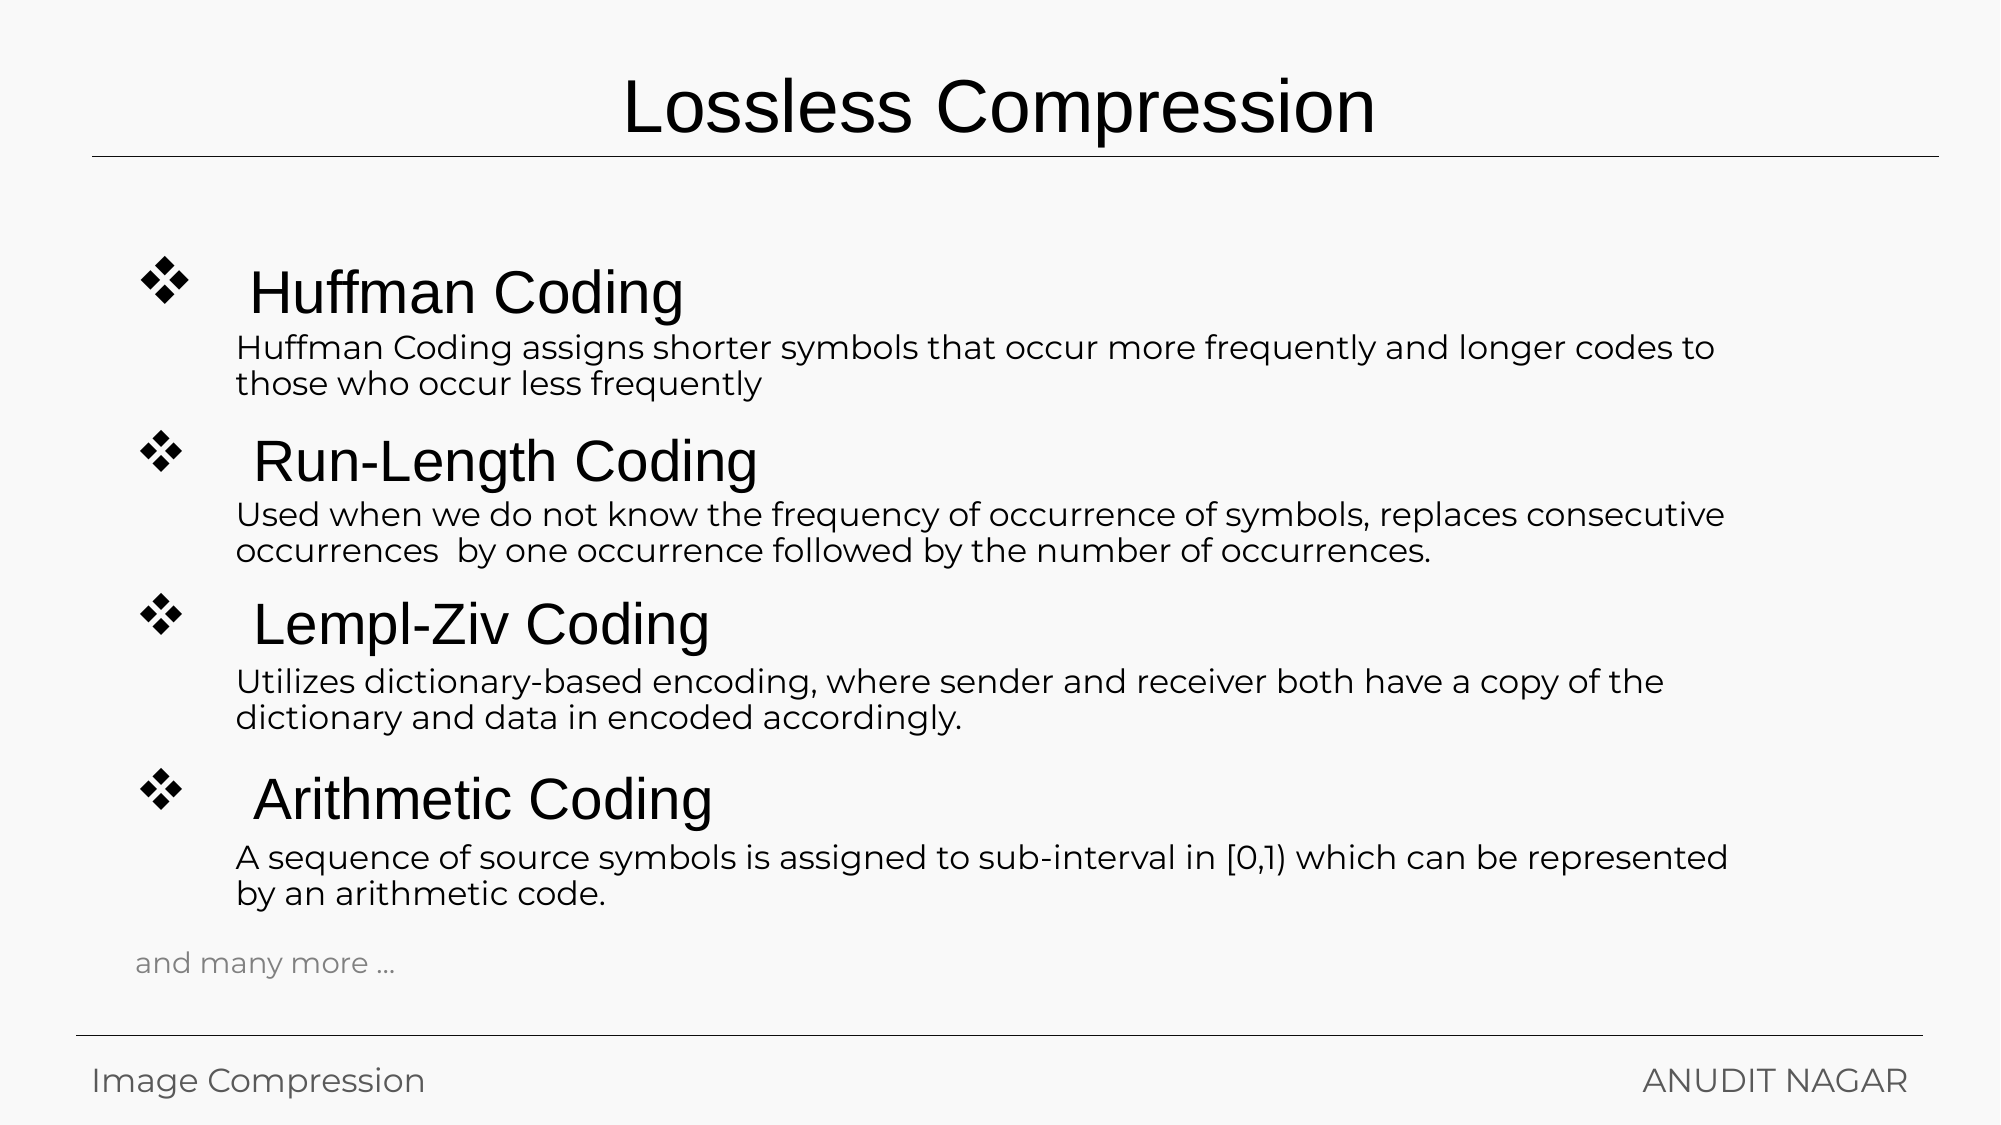

Lossless Compression
  Huffman Coding
Huffman Coding assigns shorter symbols that occur more frequently and longer codes to those who occur less frequently
    Run-Length Coding
Used when we do not know the frequency of occurrence of symbols, replaces consecutive occurrences  by one occurrence followed by the number of occurrences.
    Lempl-Ziv Coding
Utilizes dictionary-based encoding, where sender and receiver both have a copy of the dictionary and data in encoded accordingly.
    Arithmetic Coding
A sequence of source symbols is assigned to sub-interval in [0,1) which can be represented by an arithmetic code.
and many more …
Image Compression
ANUDIT NAGAR